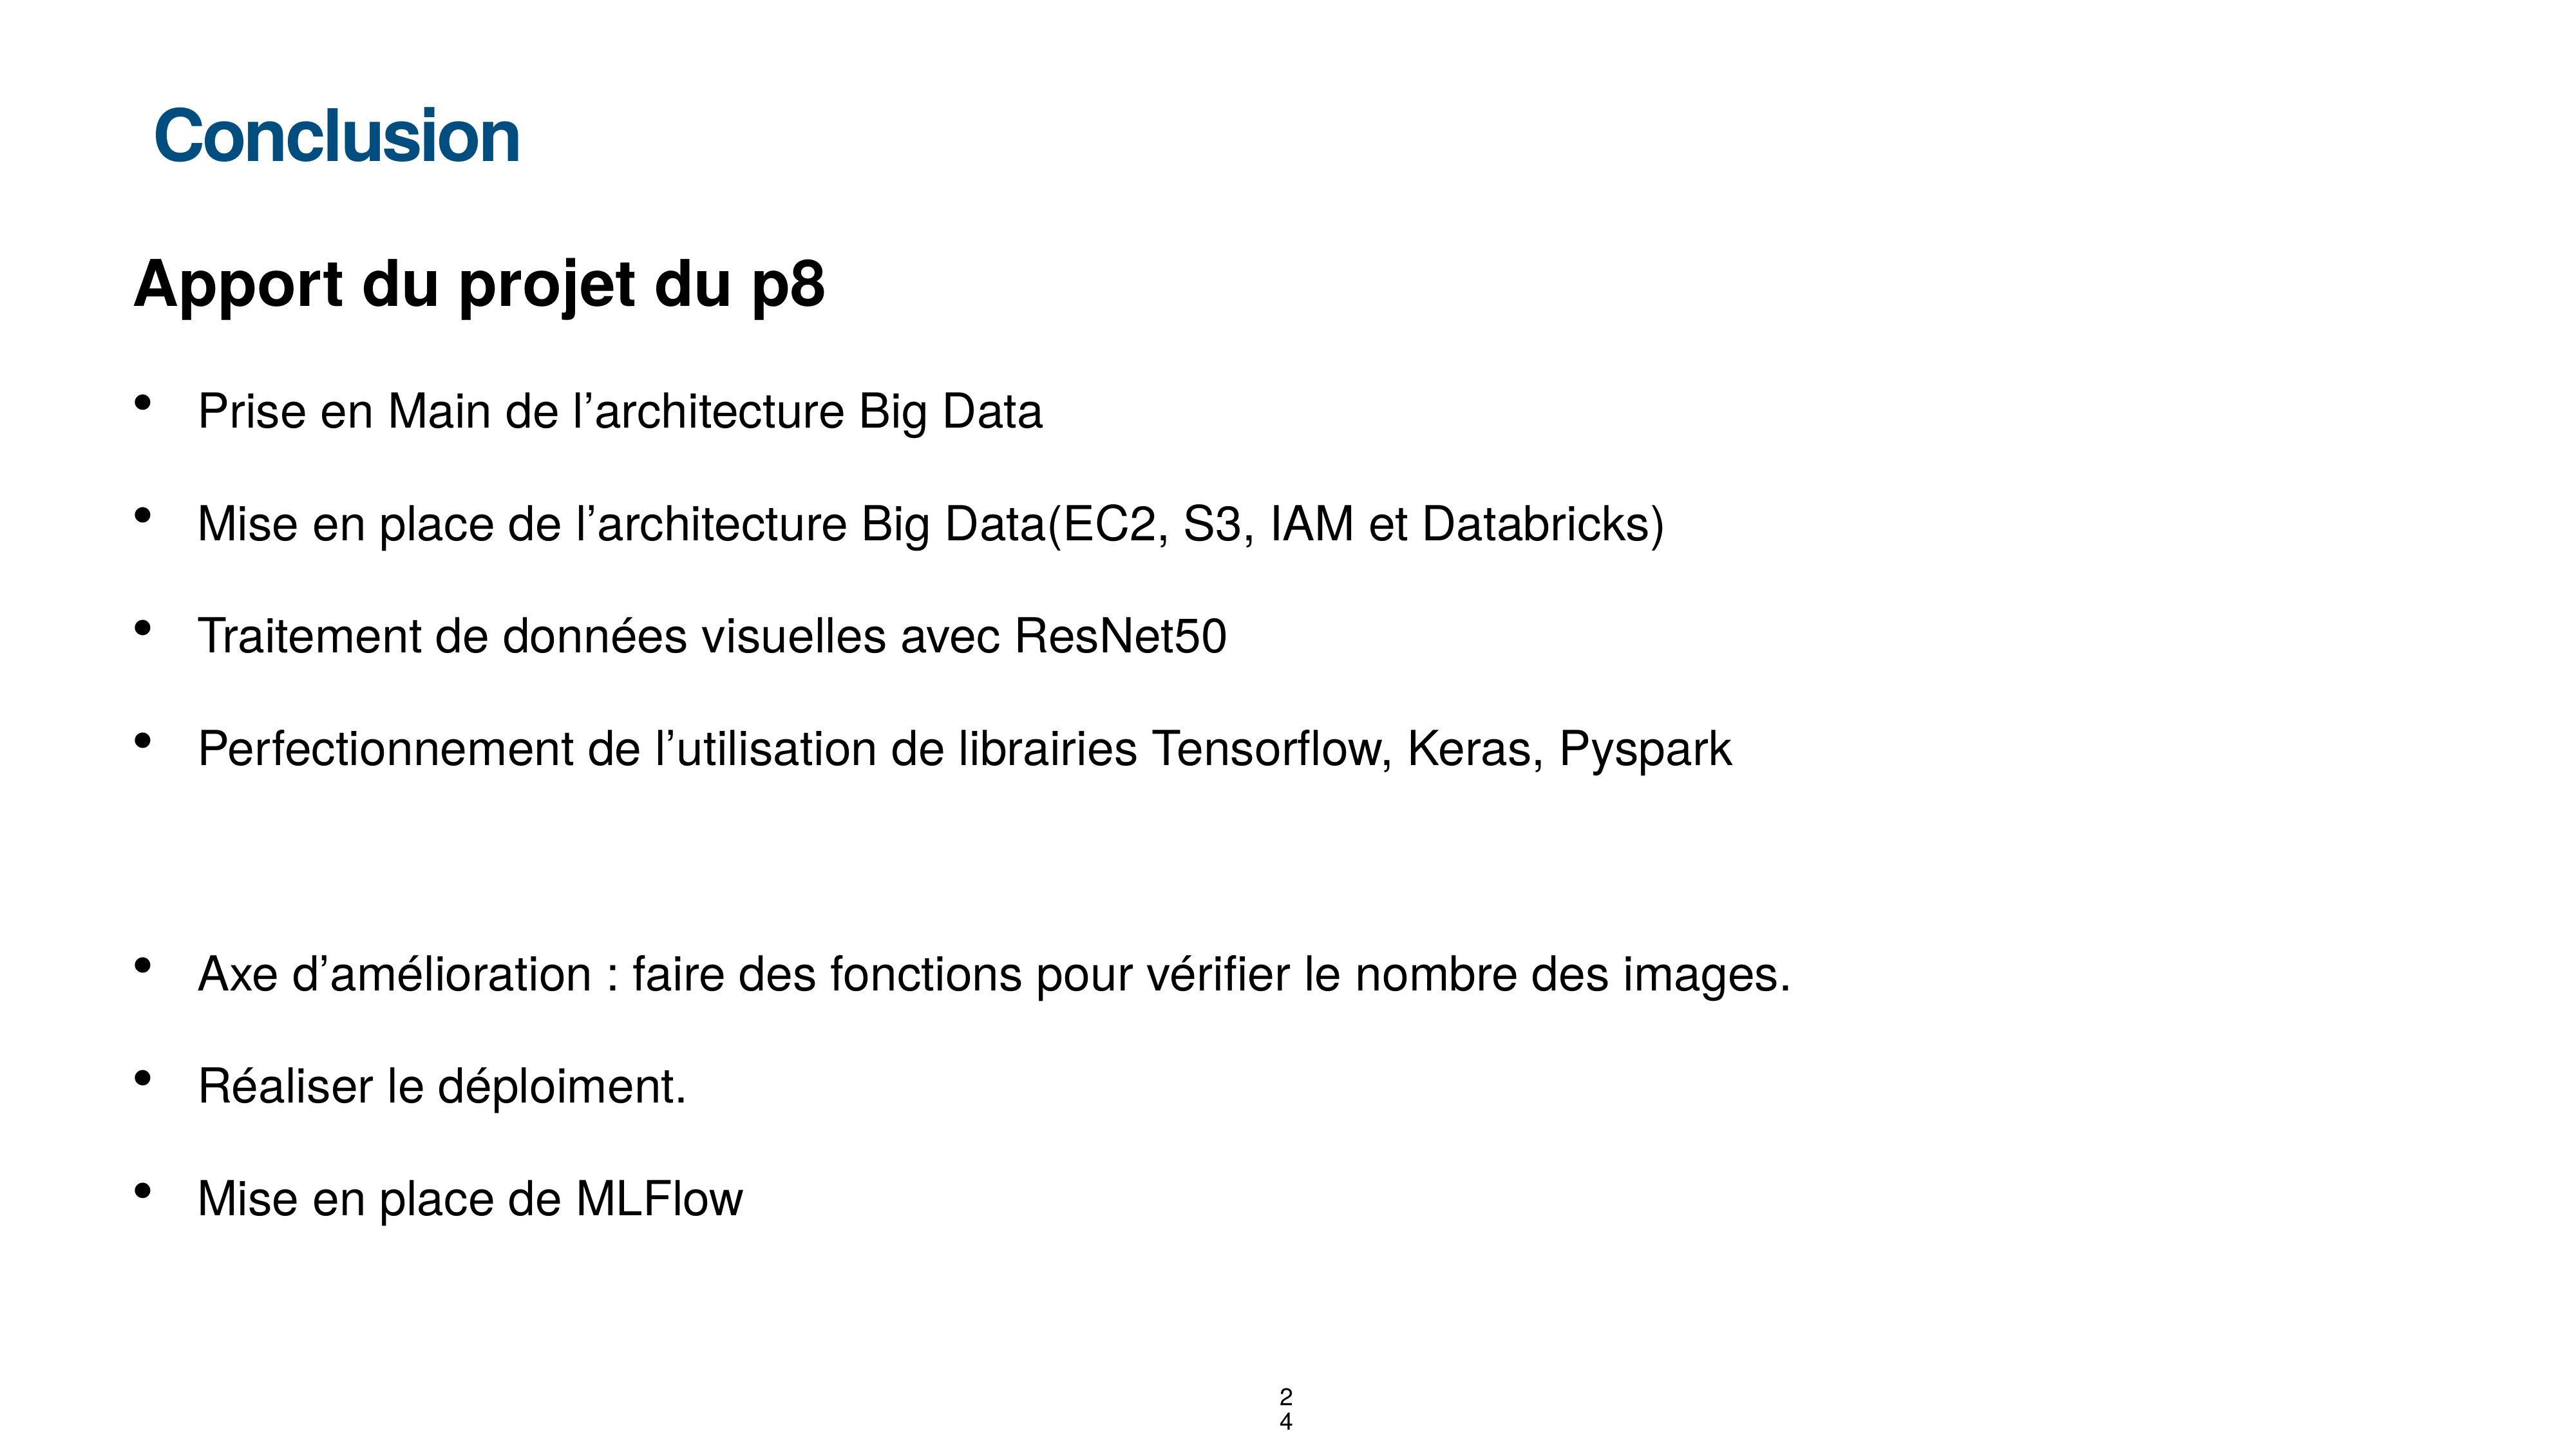

# Conclusion
Apport du projet du p8
Prise en Main de l’architecture Big Data
Mise en place de l’architecture Big Data(EC2, S3, IAM et Databricks)
Traitement de données visuelles avec ResNet50
Perfectionnement de l’utilisation de librairies Tensorflow, Keras, Pyspark

Axe d’amélioration : faire des fonctions pour vérifier le nombre des images.
Réaliser le déploiment.
Mise en place de MLFlow

24